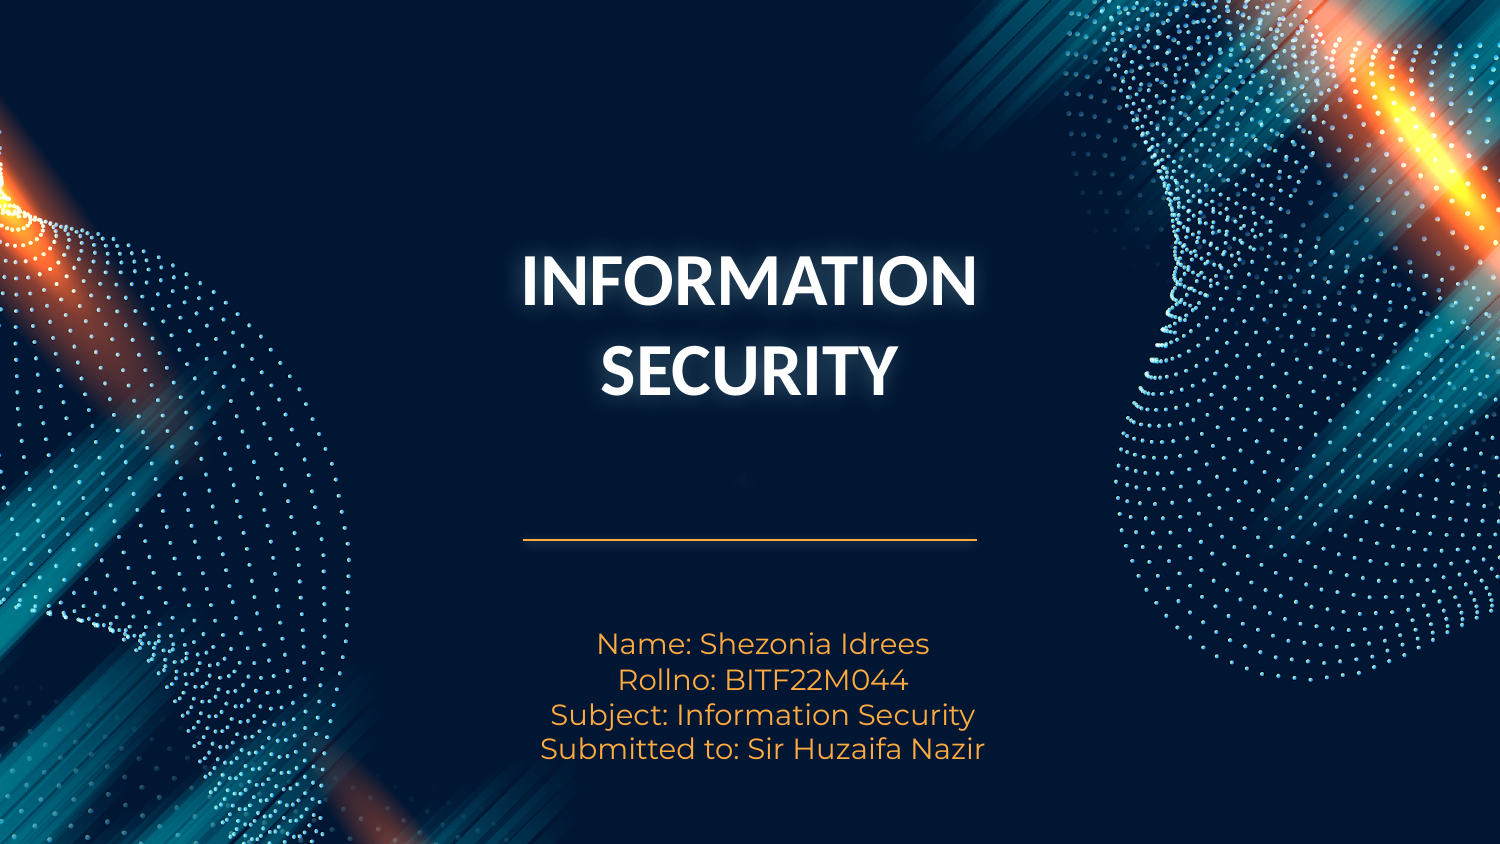

.
# INFORMATION SECURITY
Name: Shezonia Idrees
Rollno: BITF22M044
Subject: Information Security
Submitted to: Sir Huzaifa Nazir